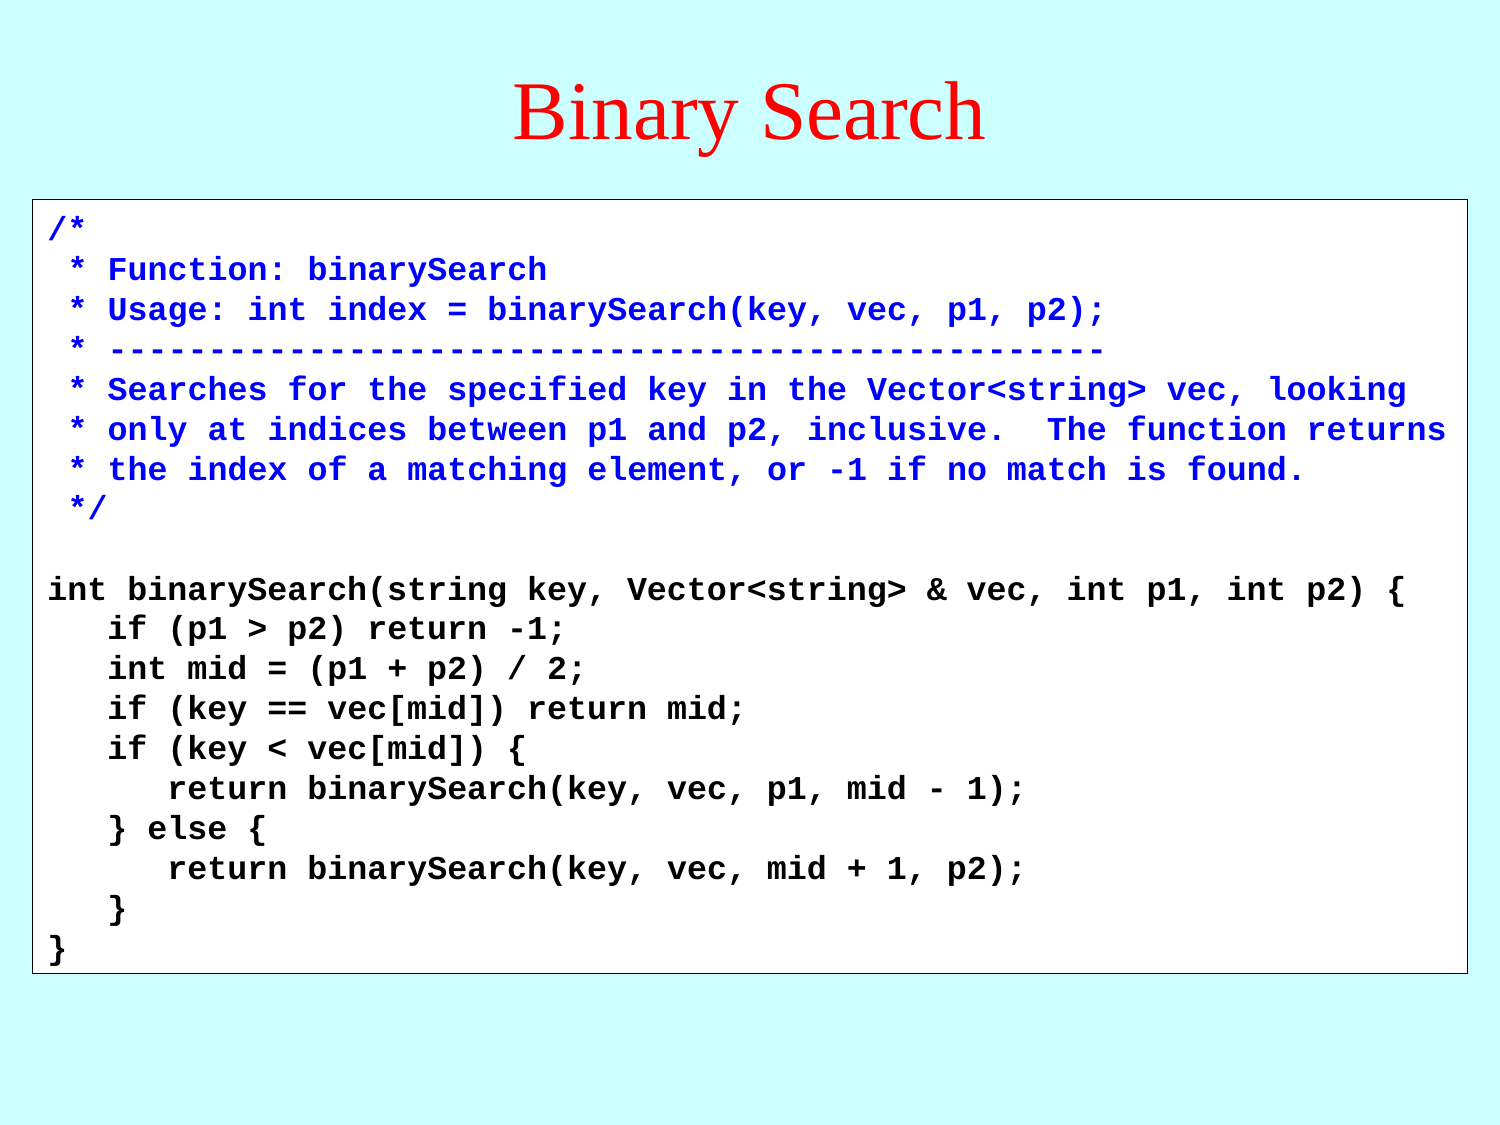

# Binary Search
/*
 * Function: binarySearch
 * Usage: int index = binarySearch(key, vec, p1, p2);
 * --------------------------------------------------
 * Searches for the specified key in the Vector<string> vec, looking
 * only at indices between p1 and p2, inclusive.  The function returns
 * the index of a matching element, or -1 if no match is found.
 */

int binarySearch(string key, Vector<string> & vec, int p1, int p2) {
   if (p1 > p2) return -1;
   int mid = (p1 + p2) / 2;
   if (key == vec[mid]) return mid;
   if (key < vec[mid]) {
      return binarySearch(key, vec, p1, mid - 1);
   } else {
      return binarySearch(key, vec, mid + 1, p2);
   }
}